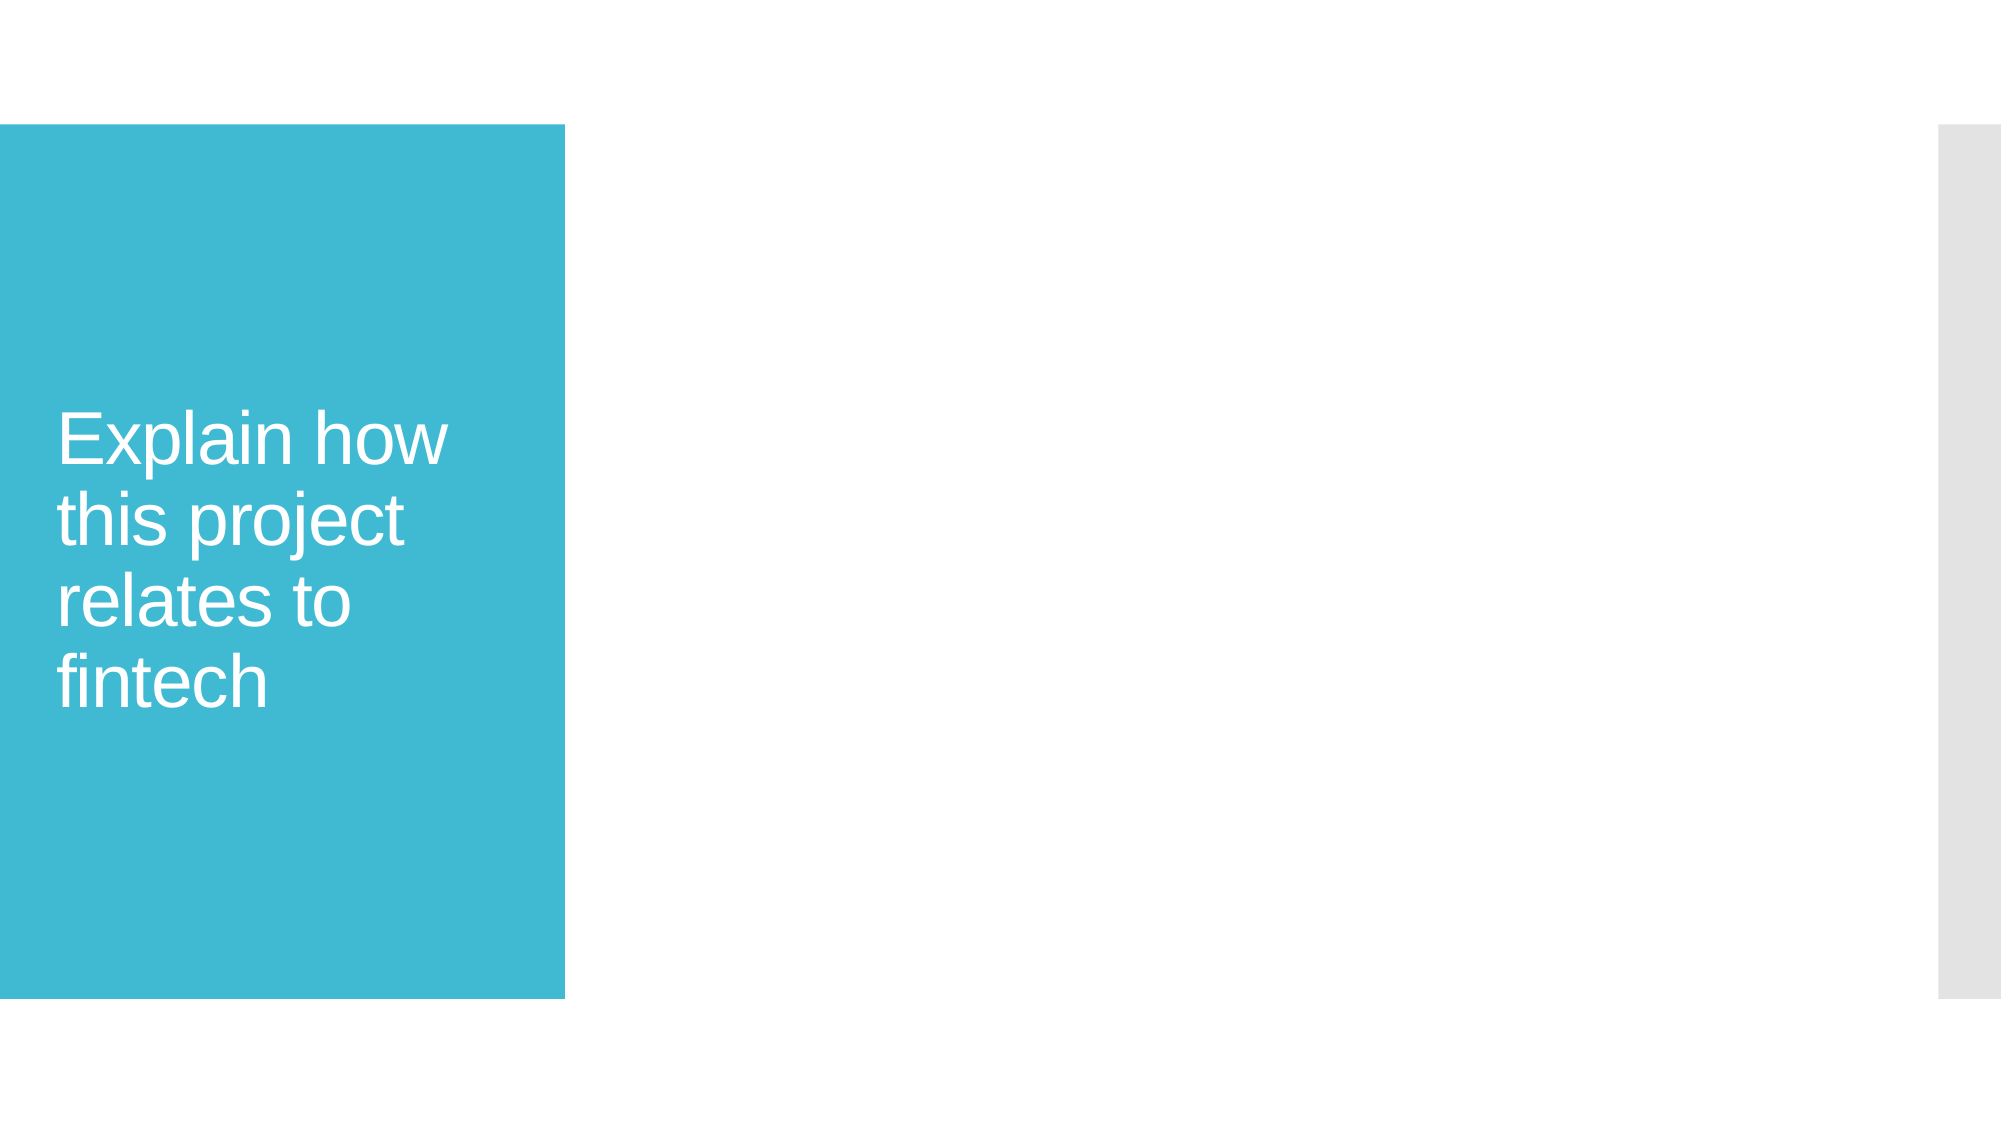

# Explain how this project relates to fintech